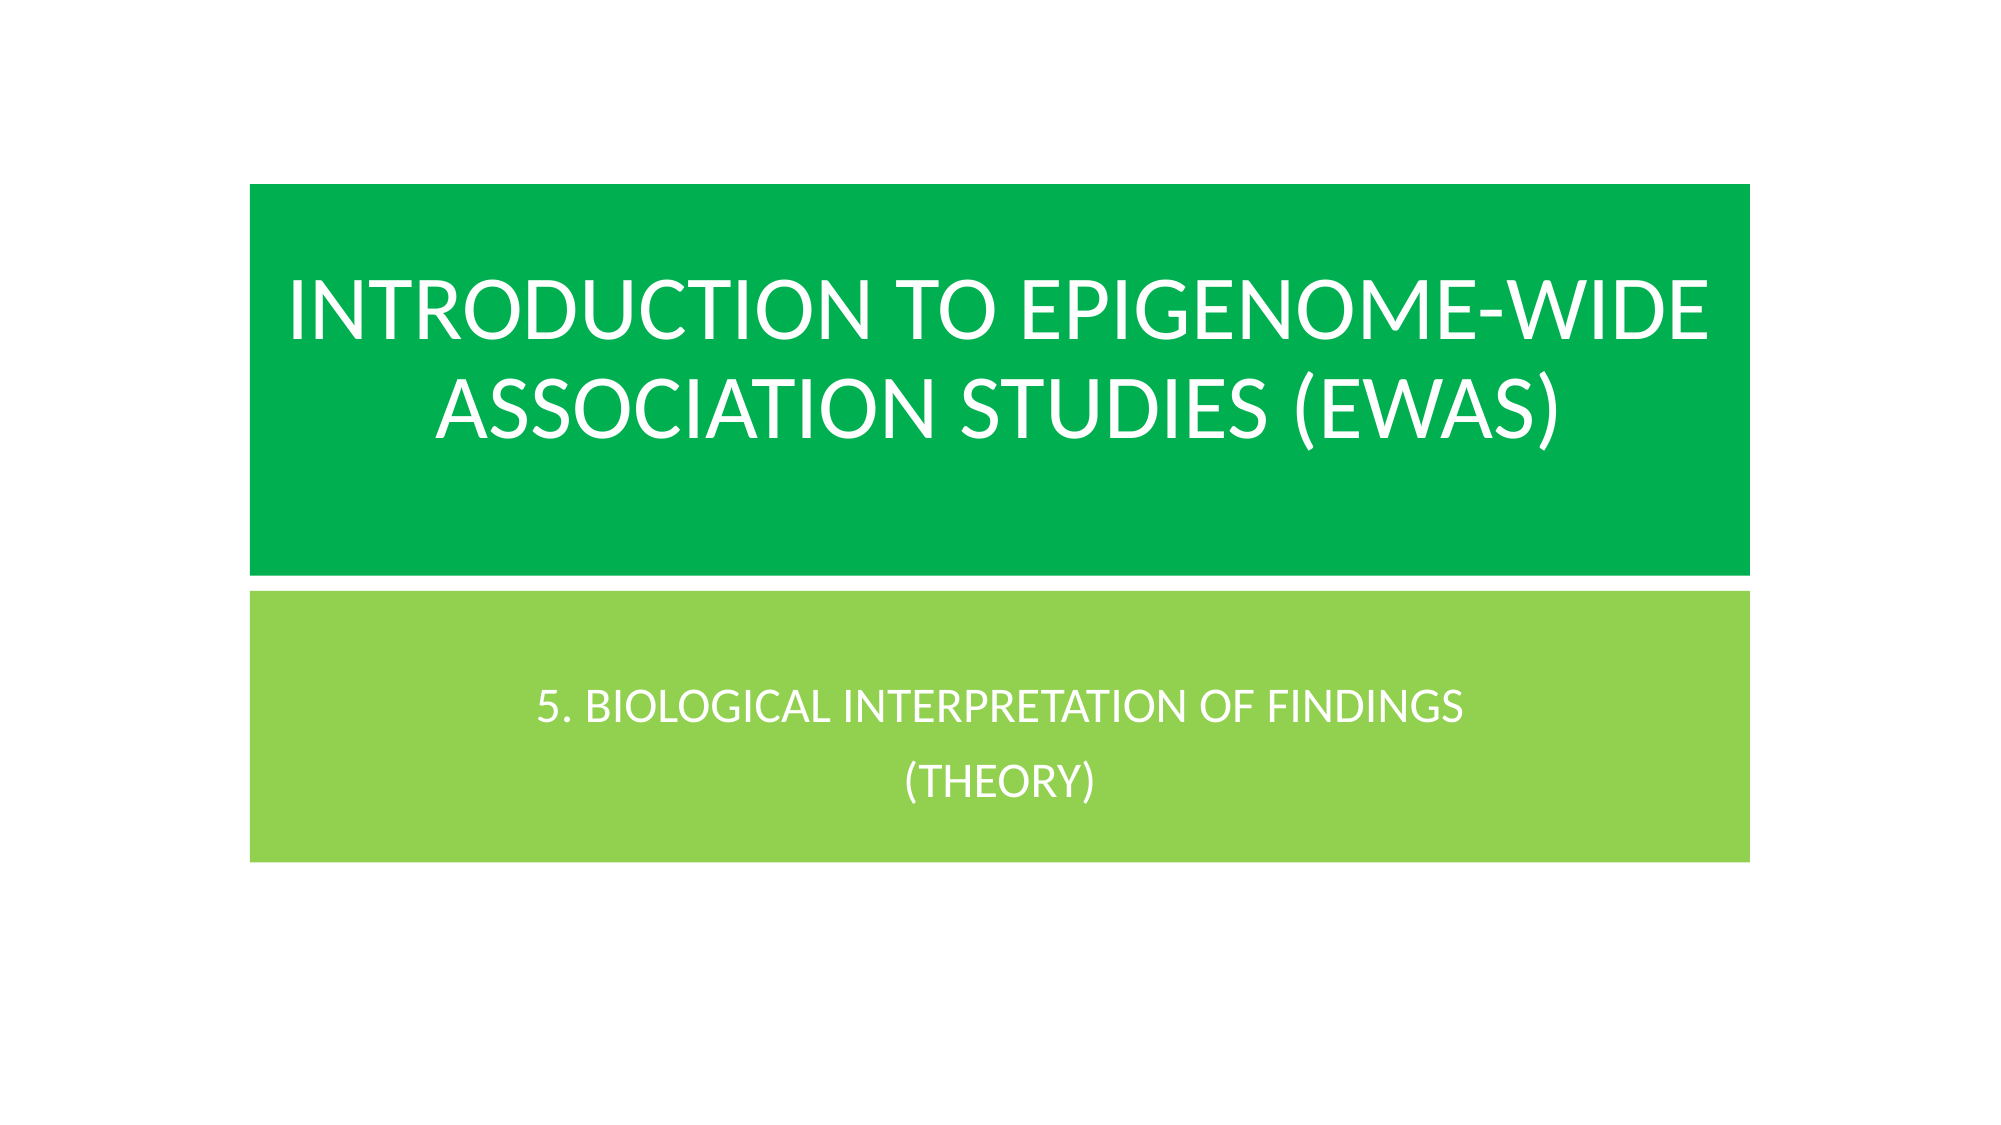

# INTRODUCTION TO EPIGENOME-WIDE ASSOCIATION STUDIES (EWAS)

5. BIOLOGICAL INTERPRETATION OF FINDINGS
(THEORY)